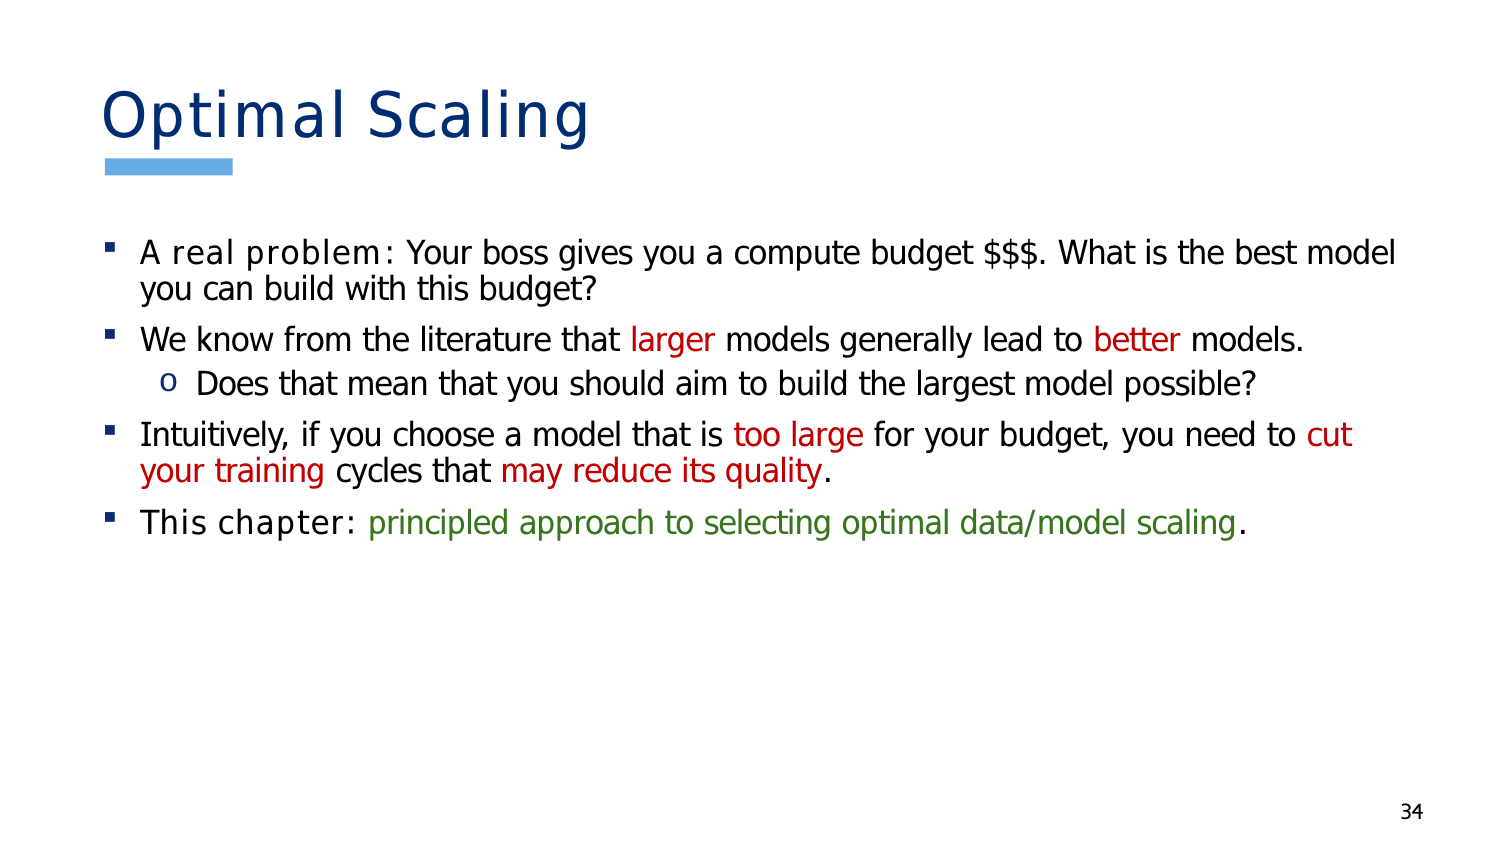

# Optimal Scaling
A real problem: Your boss gives you a compute budget $$$. What is the best model you can build with this budget?
We know from the literature that larger models generally lead to better models.
Does that mean that you should aim to build the largest model possible?
Intuitively, if you choose a model that is too large for your budget, you need to cut your training cycles that may reduce its quality.
This chapter: principled approach to selecting optimal data/model scaling.